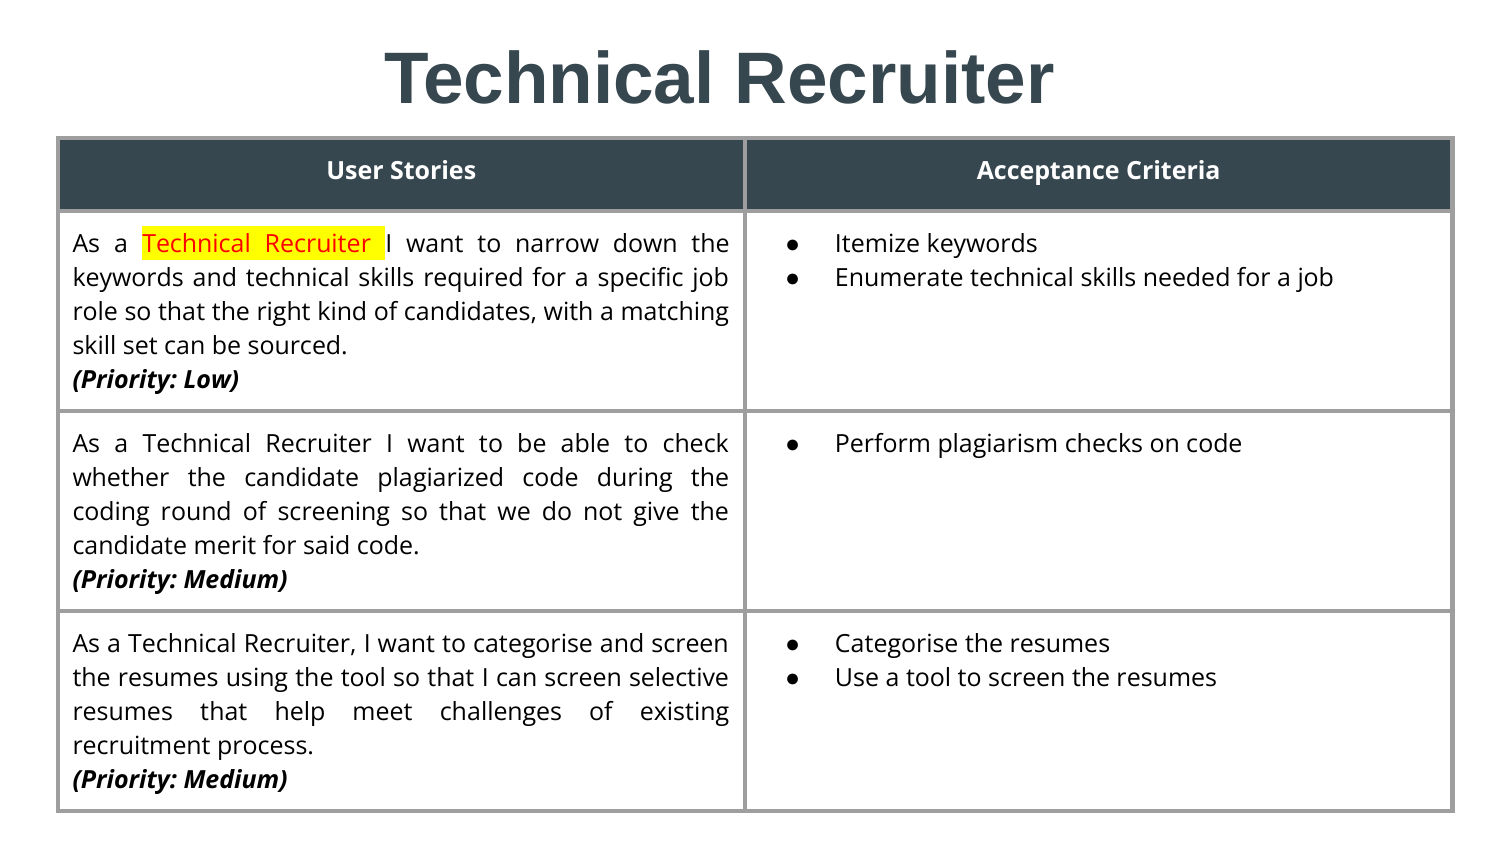

# Technical Recruiter
| User Stories | Acceptance Criteria |
| --- | --- |
| As a Technical Recruiter I want to narrow down the keywords and technical skills required for a specific job role so that the right kind of candidates, with a matching skill set can be sourced. (Priority: Low) | Itemize keywords Enumerate technical skills needed for a job |
| As a Technical Recruiter I want to be able to check whether the candidate plagiarized code during the coding round of screening so that we do not give the candidate merit for said code. (Priority: Medium) | Perform plagiarism checks on code |
| As a Technical Recruiter, I want to categorise and screen the resumes using the tool so that I can screen selective resumes that help meet challenges of existing recruitment process. (Priority: Medium) | Categorise the resumes Use a tool to screen the resumes |